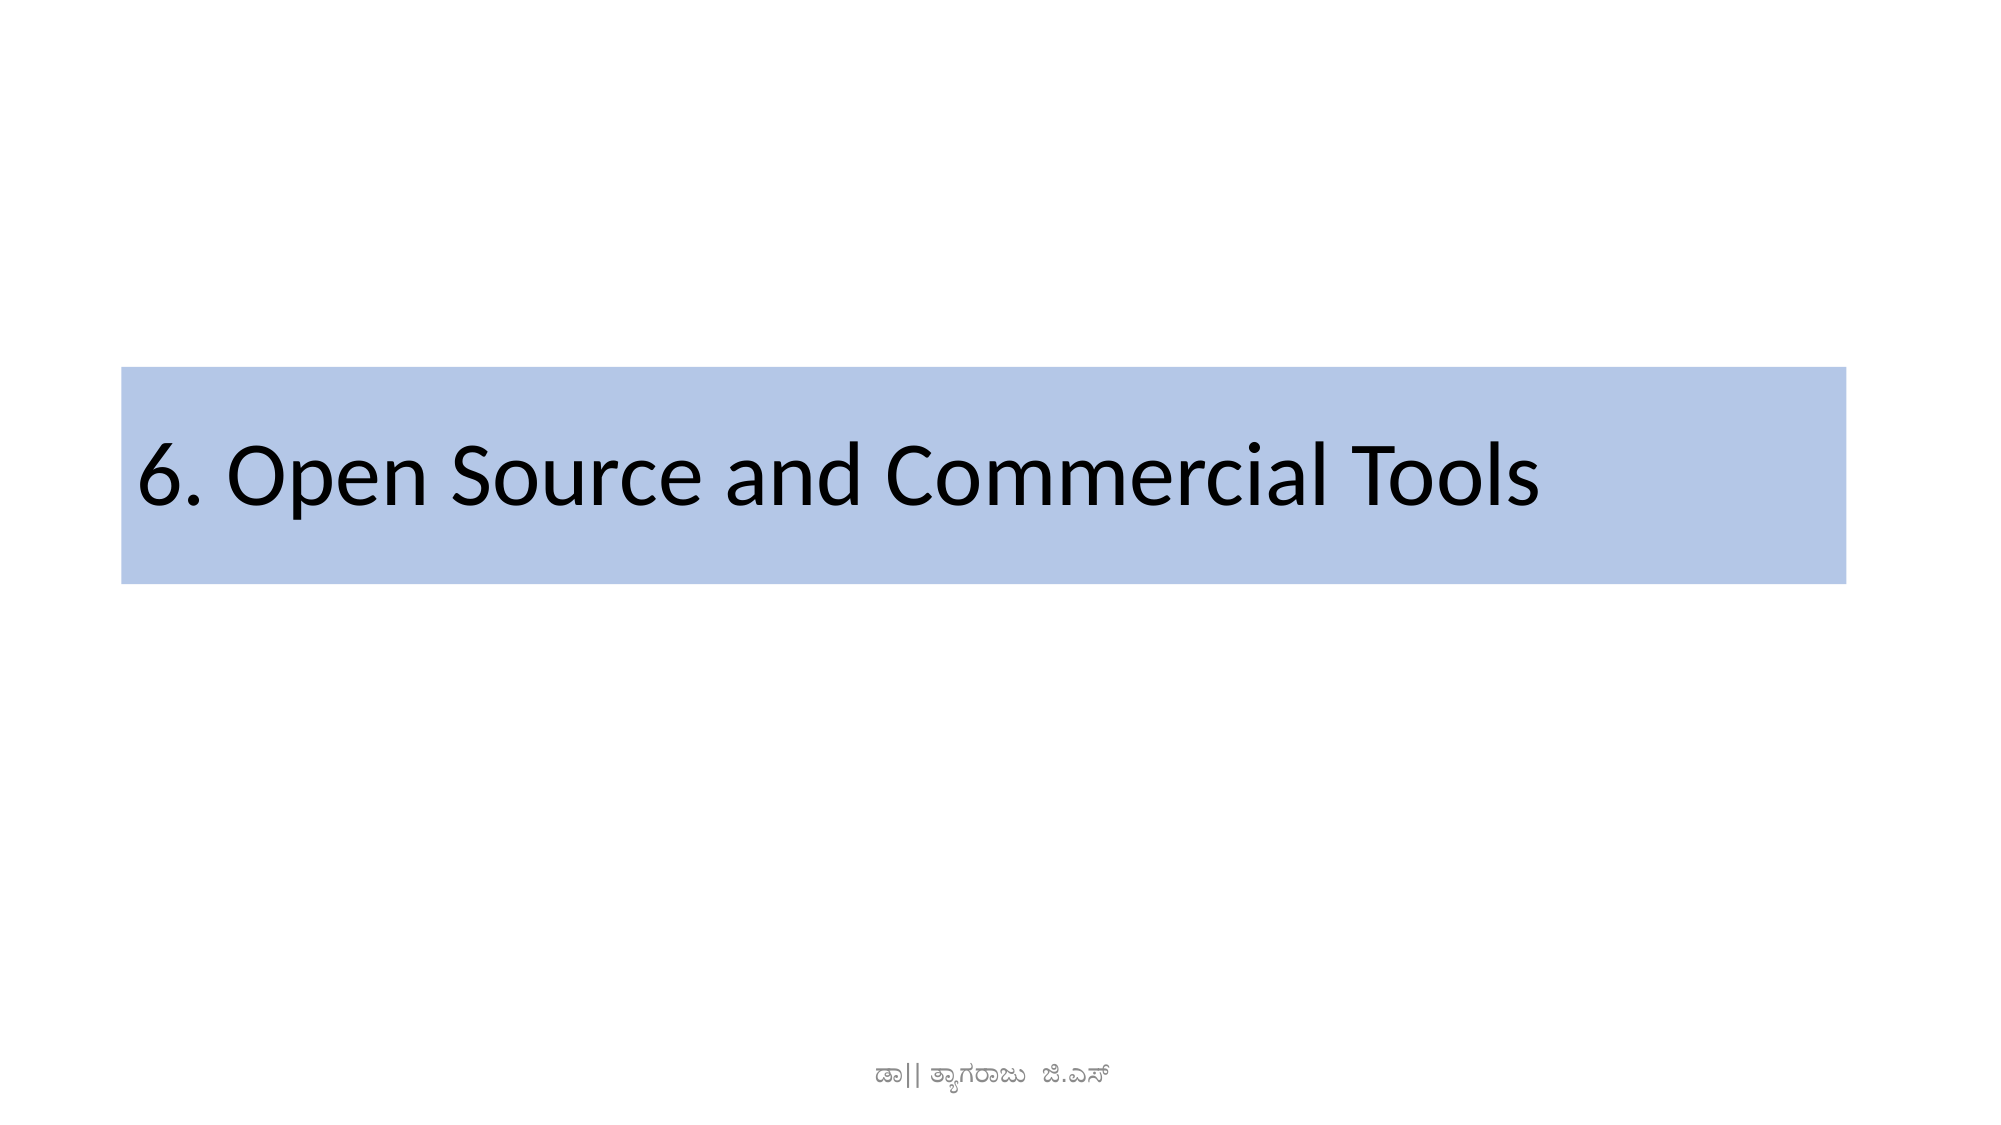

# 6. Open Source and Commercial Tools
ಡಾ|| ತ್ಯಾಗರಾಜು  ಜಿ.ಎಸ್